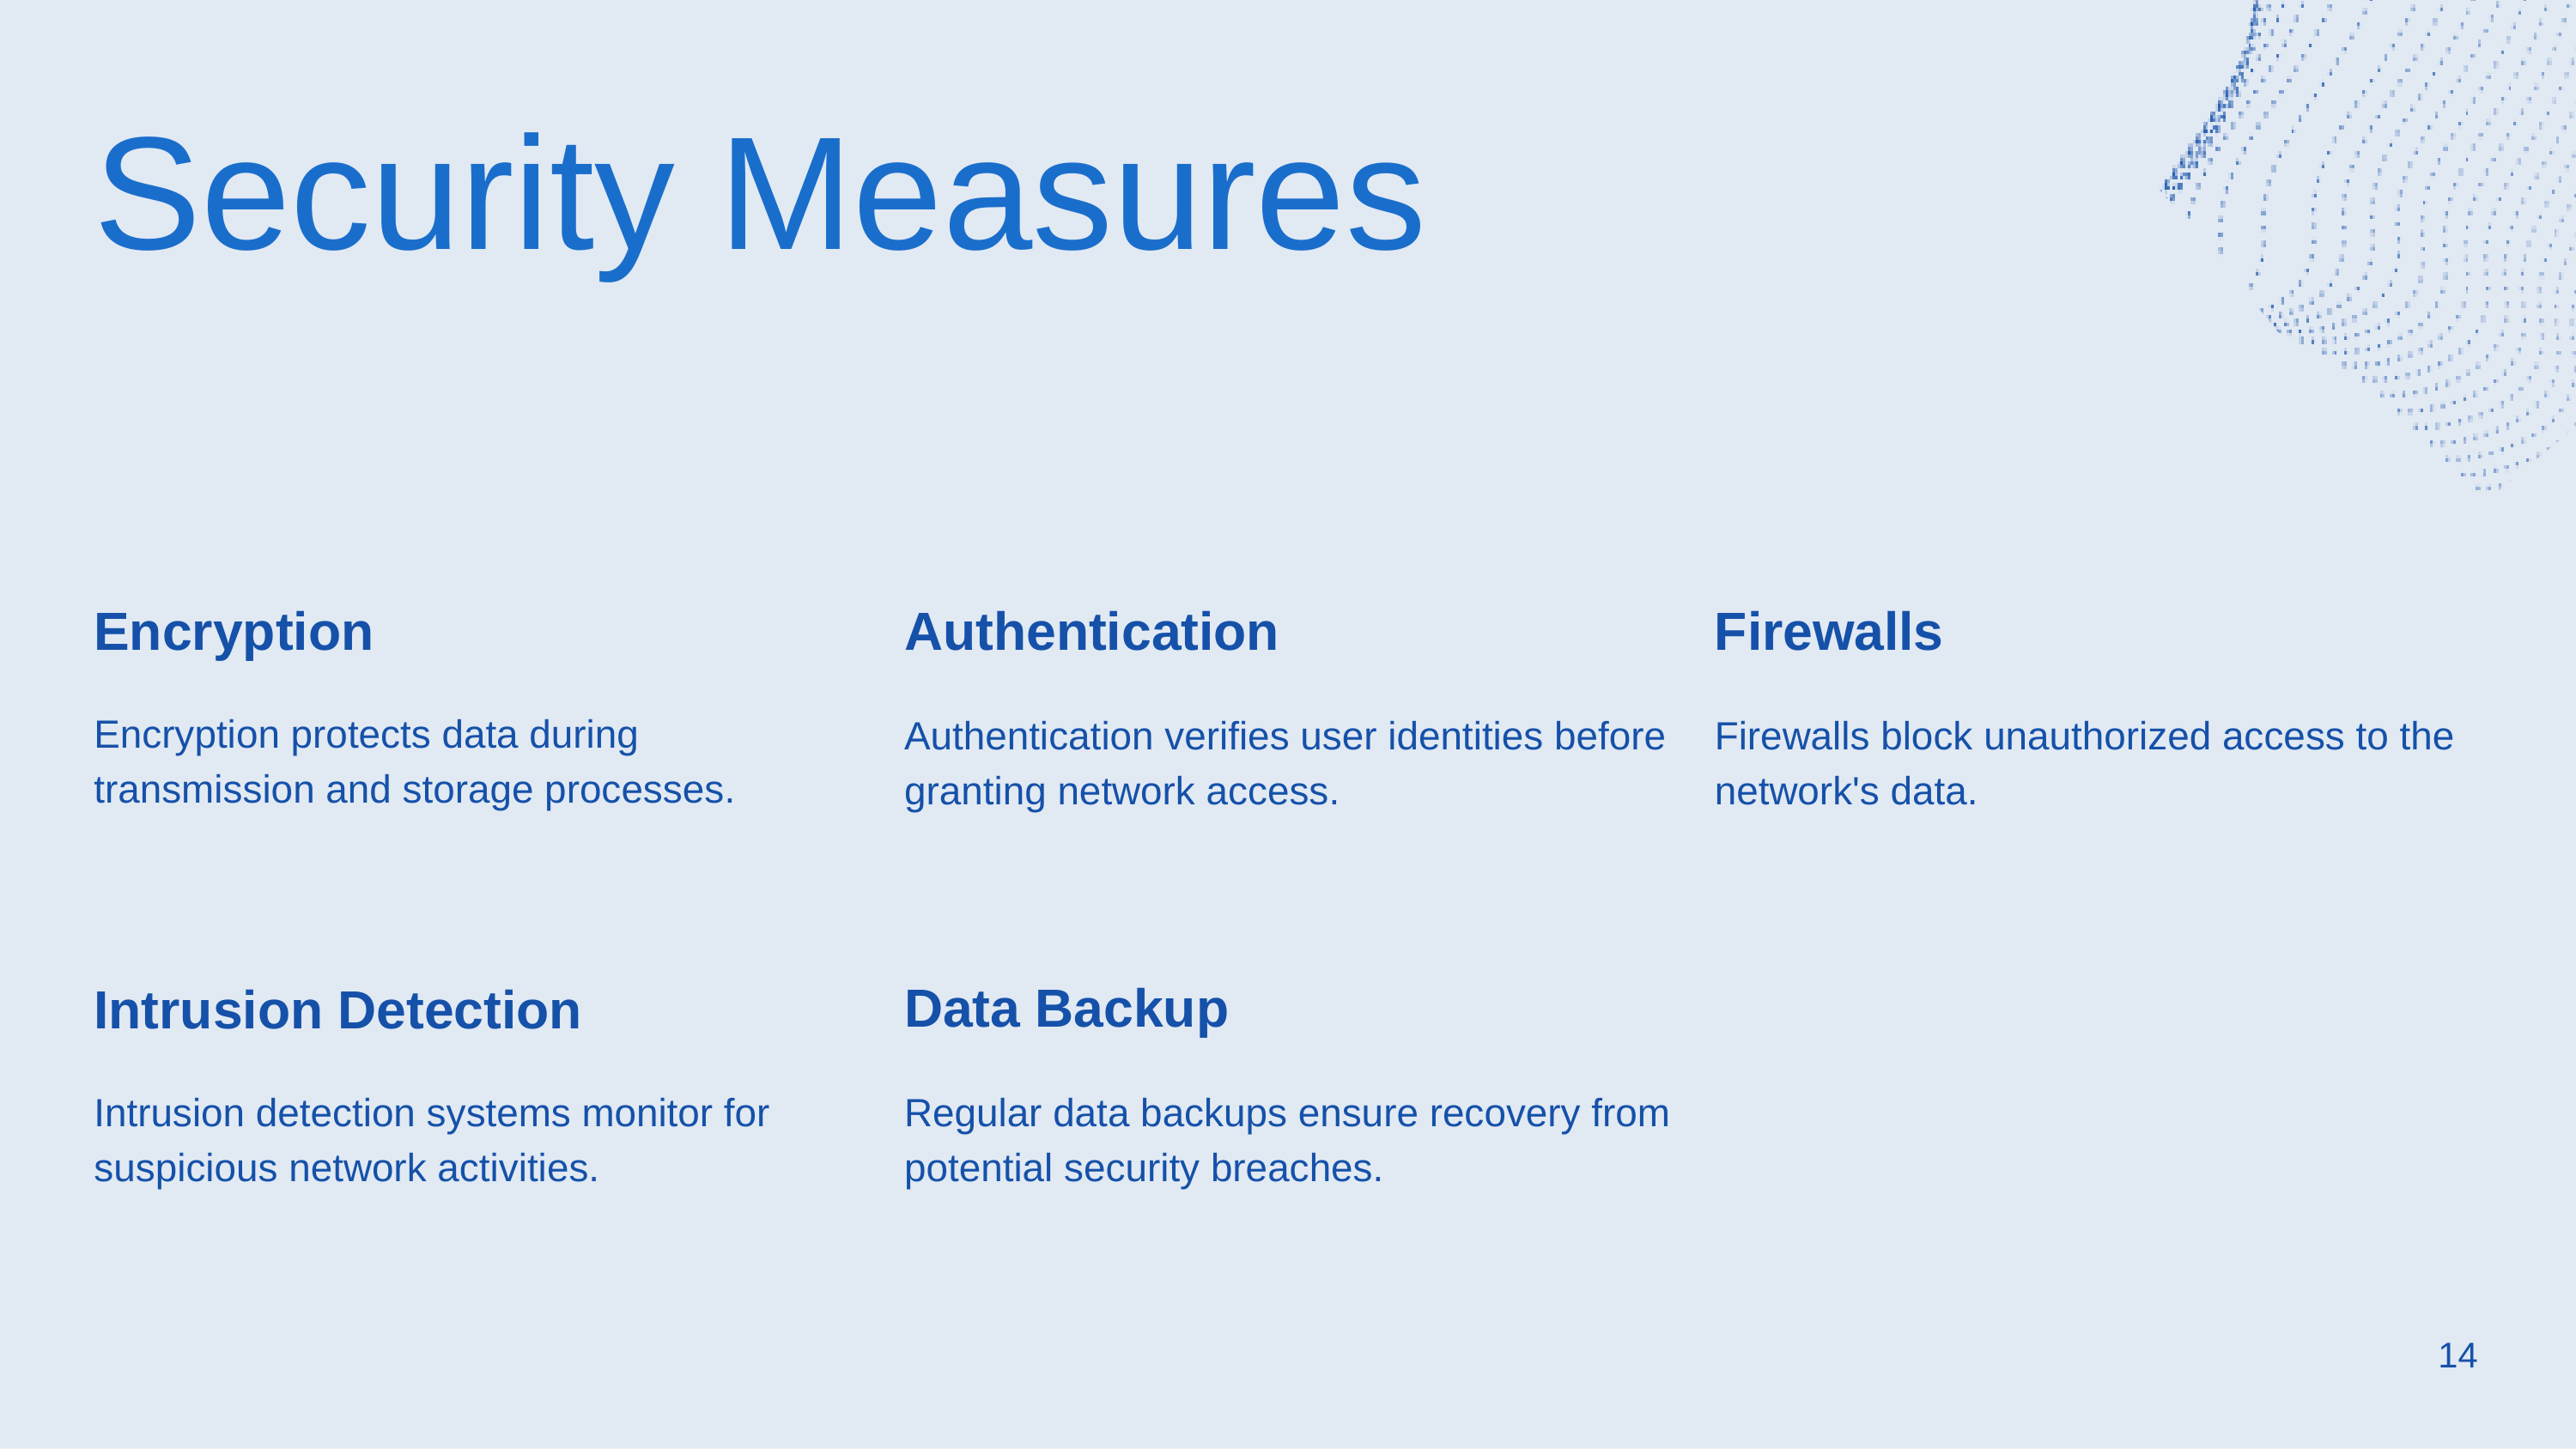

Security Measures
Encryption
Encryption protects data during transmission and storage processes.
Authentication
Authentication verifies user identities before granting network access.
Firewalls
Firewalls block unauthorized access to the network's data.
Data Backup
Regular data backups ensure recovery from potential security breaches.
Intrusion Detection
Intrusion detection systems monitor for suspicious network activities.
14